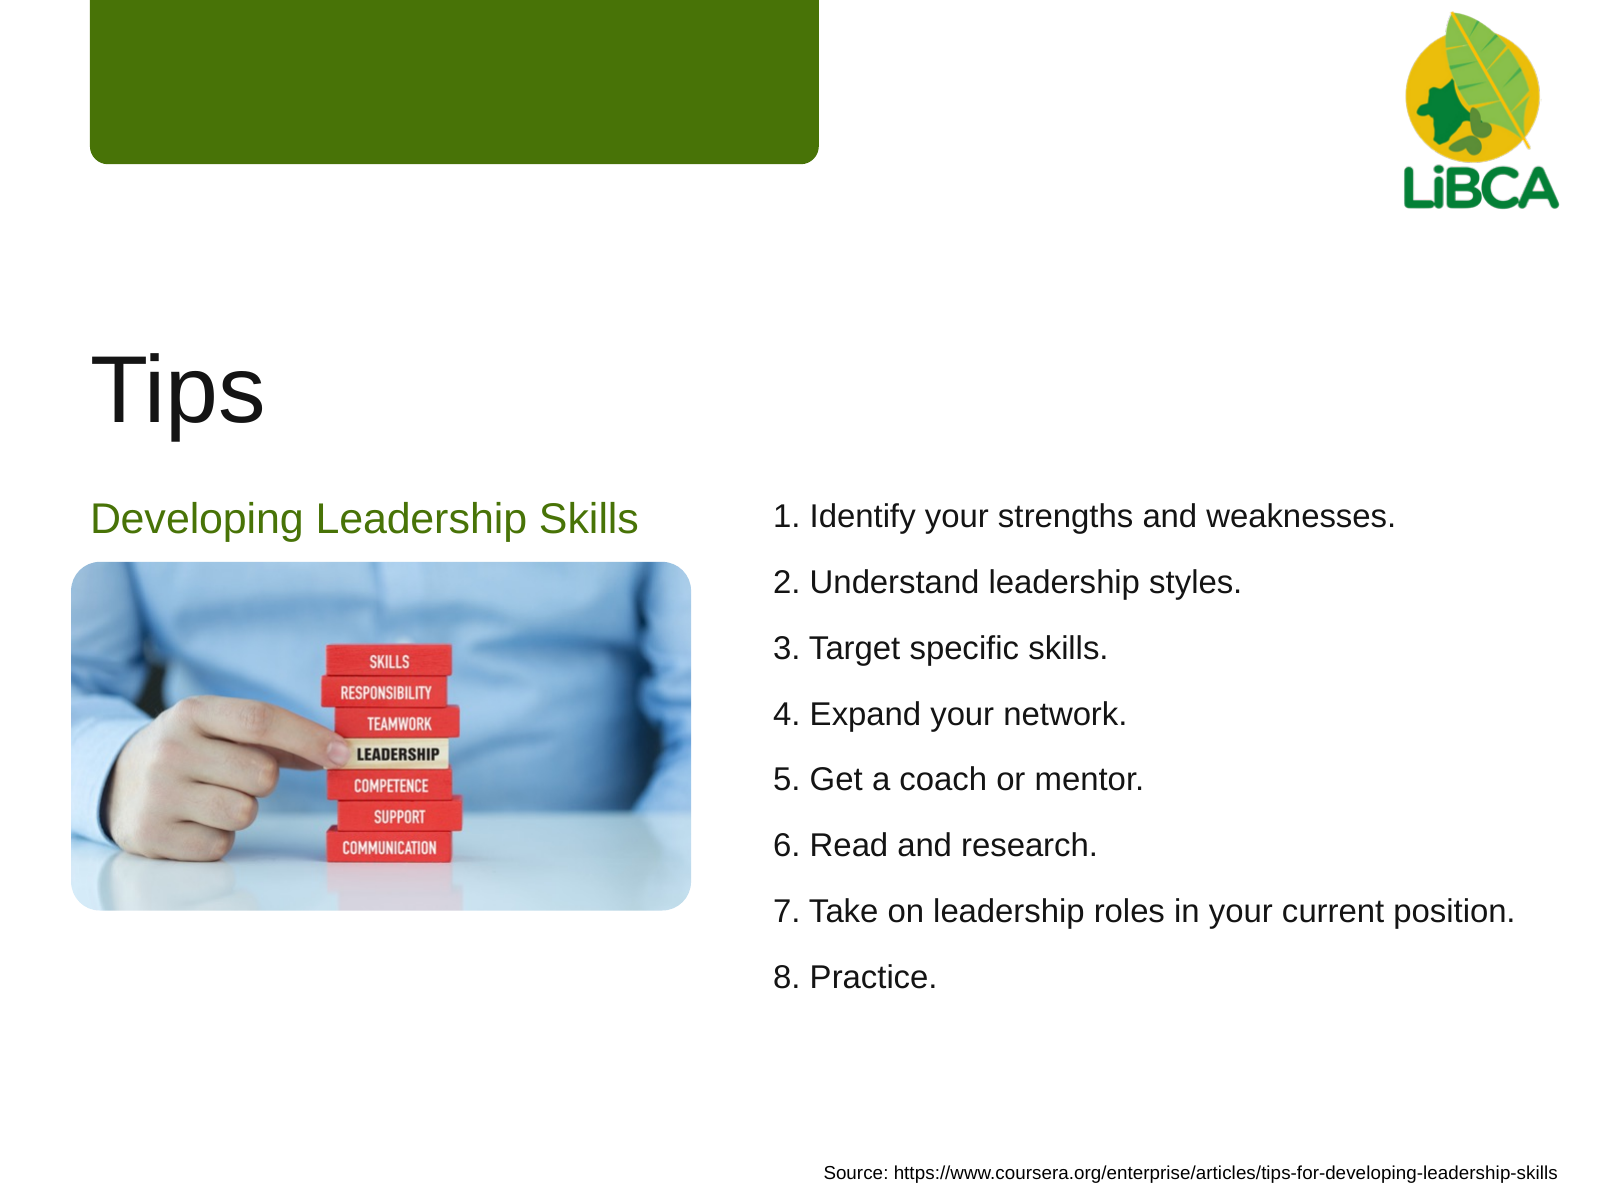

Tips

1. Identify your strengths and weaknesses.
2. Understand leadership styles.
3. Target specific skills.
4. Expand your network.
5. Get a coach or mentor.
6. Read and research.
7. Take on leadership roles in your current position.
8. Practice.

Developing Leadership Skills

Source: https://www.coursera.org/enterprise/articles/tips-for-developing-leadership-skills